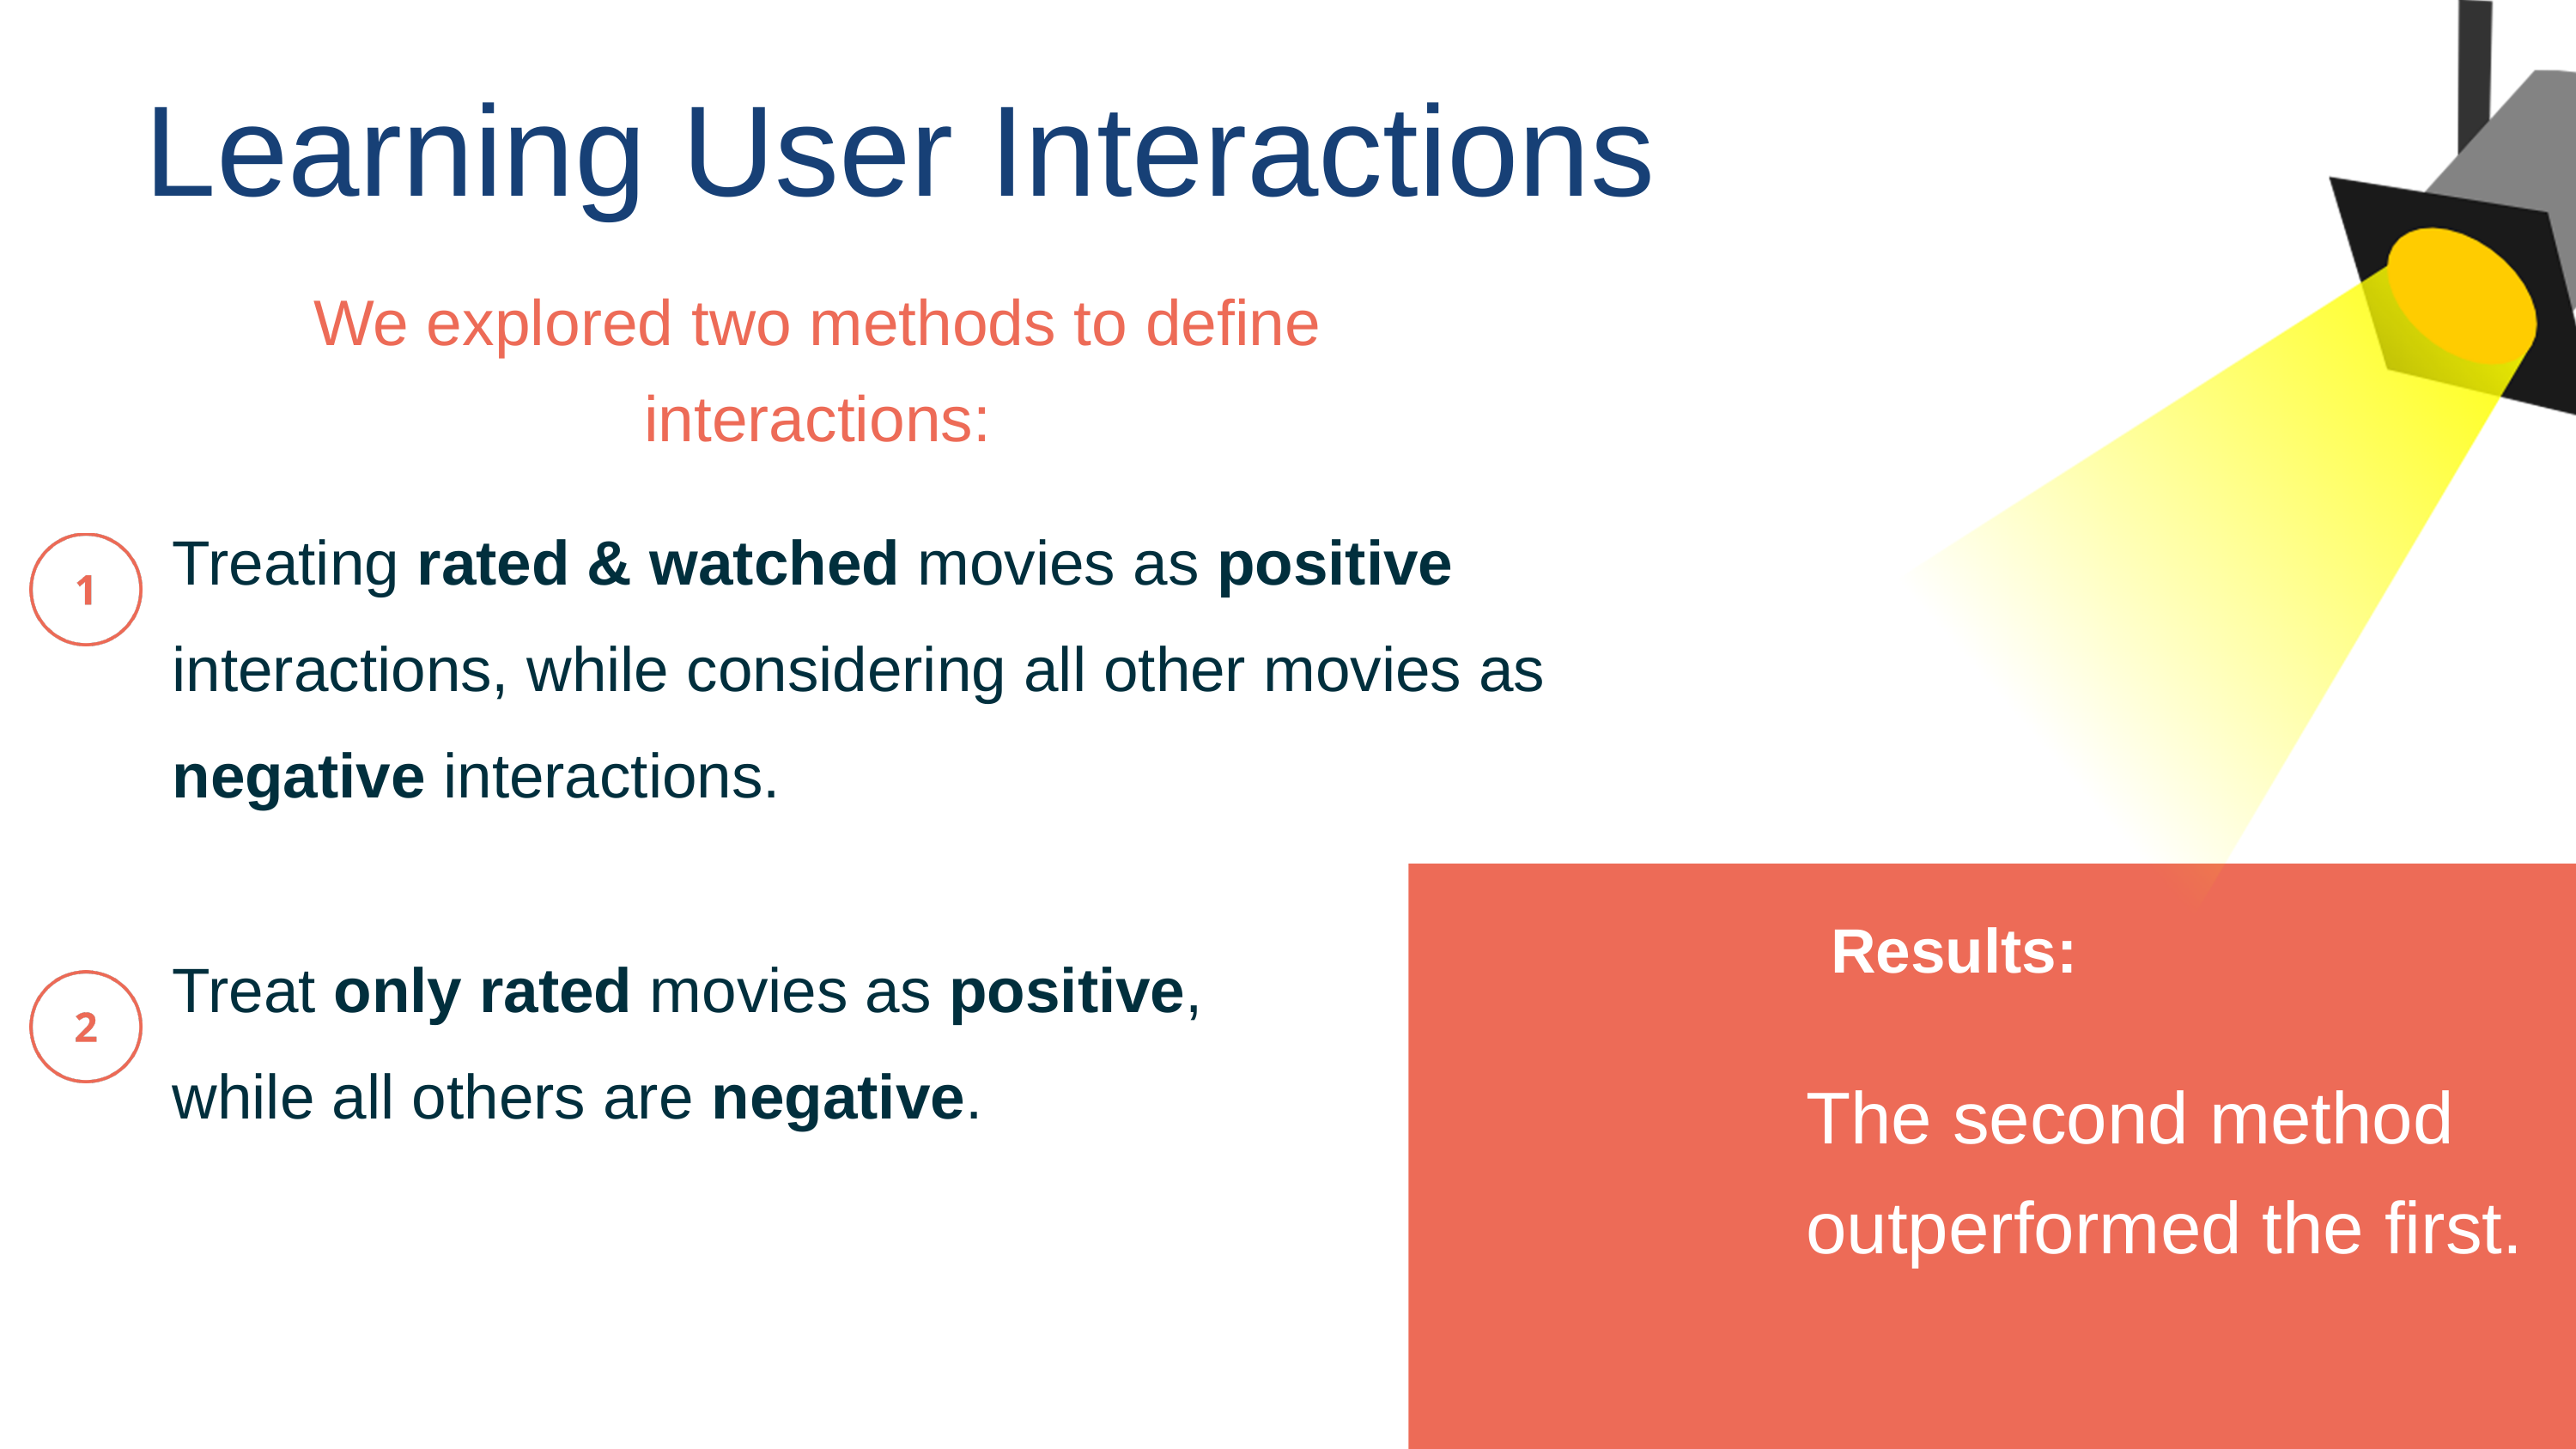

Learning User Interactions
We explored two methods to define interactions:

Treating rated & watched movies as positive interactions, while considering all other movies as negative interactions.

Results:
The second method outperformed the first.

Treat only rated movies as positive,
while all others are negative.